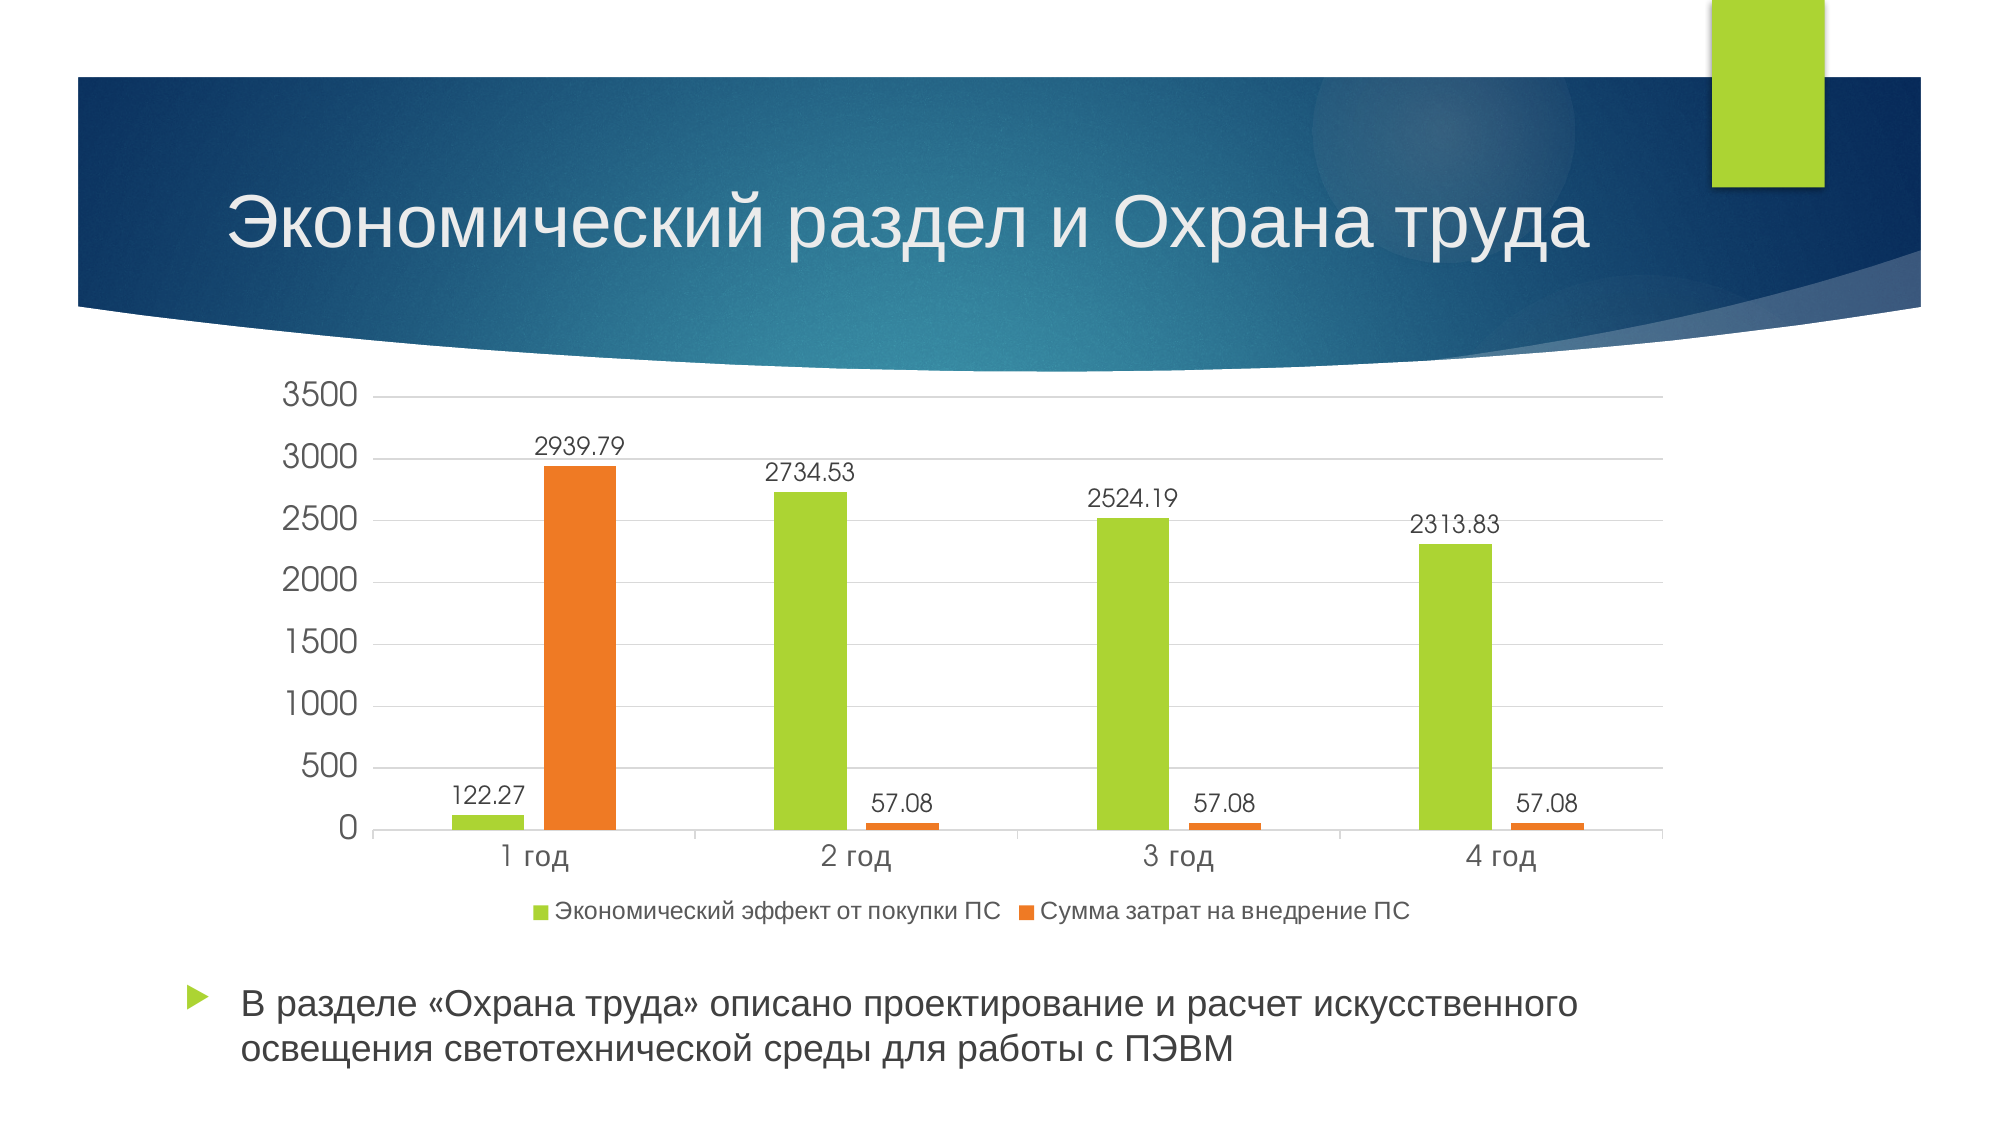

# Экономический раздел и Охрана труда

### Chart

| Category | Экономический эффект от покупки ПС | Сумма затрат на внедрение ПС |
|---|---|---|
| 1 год | 122.27 | 2939.79 |
| 2 год | 2734.53 | 57.08 |
| 3 год | 2524.19 | 57.08 |
| 4 год | 2313.83 | 57.08 |
В разделе «Охрана труда» описано проектирование и расчет искусственного освещения светотехнической среды для работы с ПЭВМ